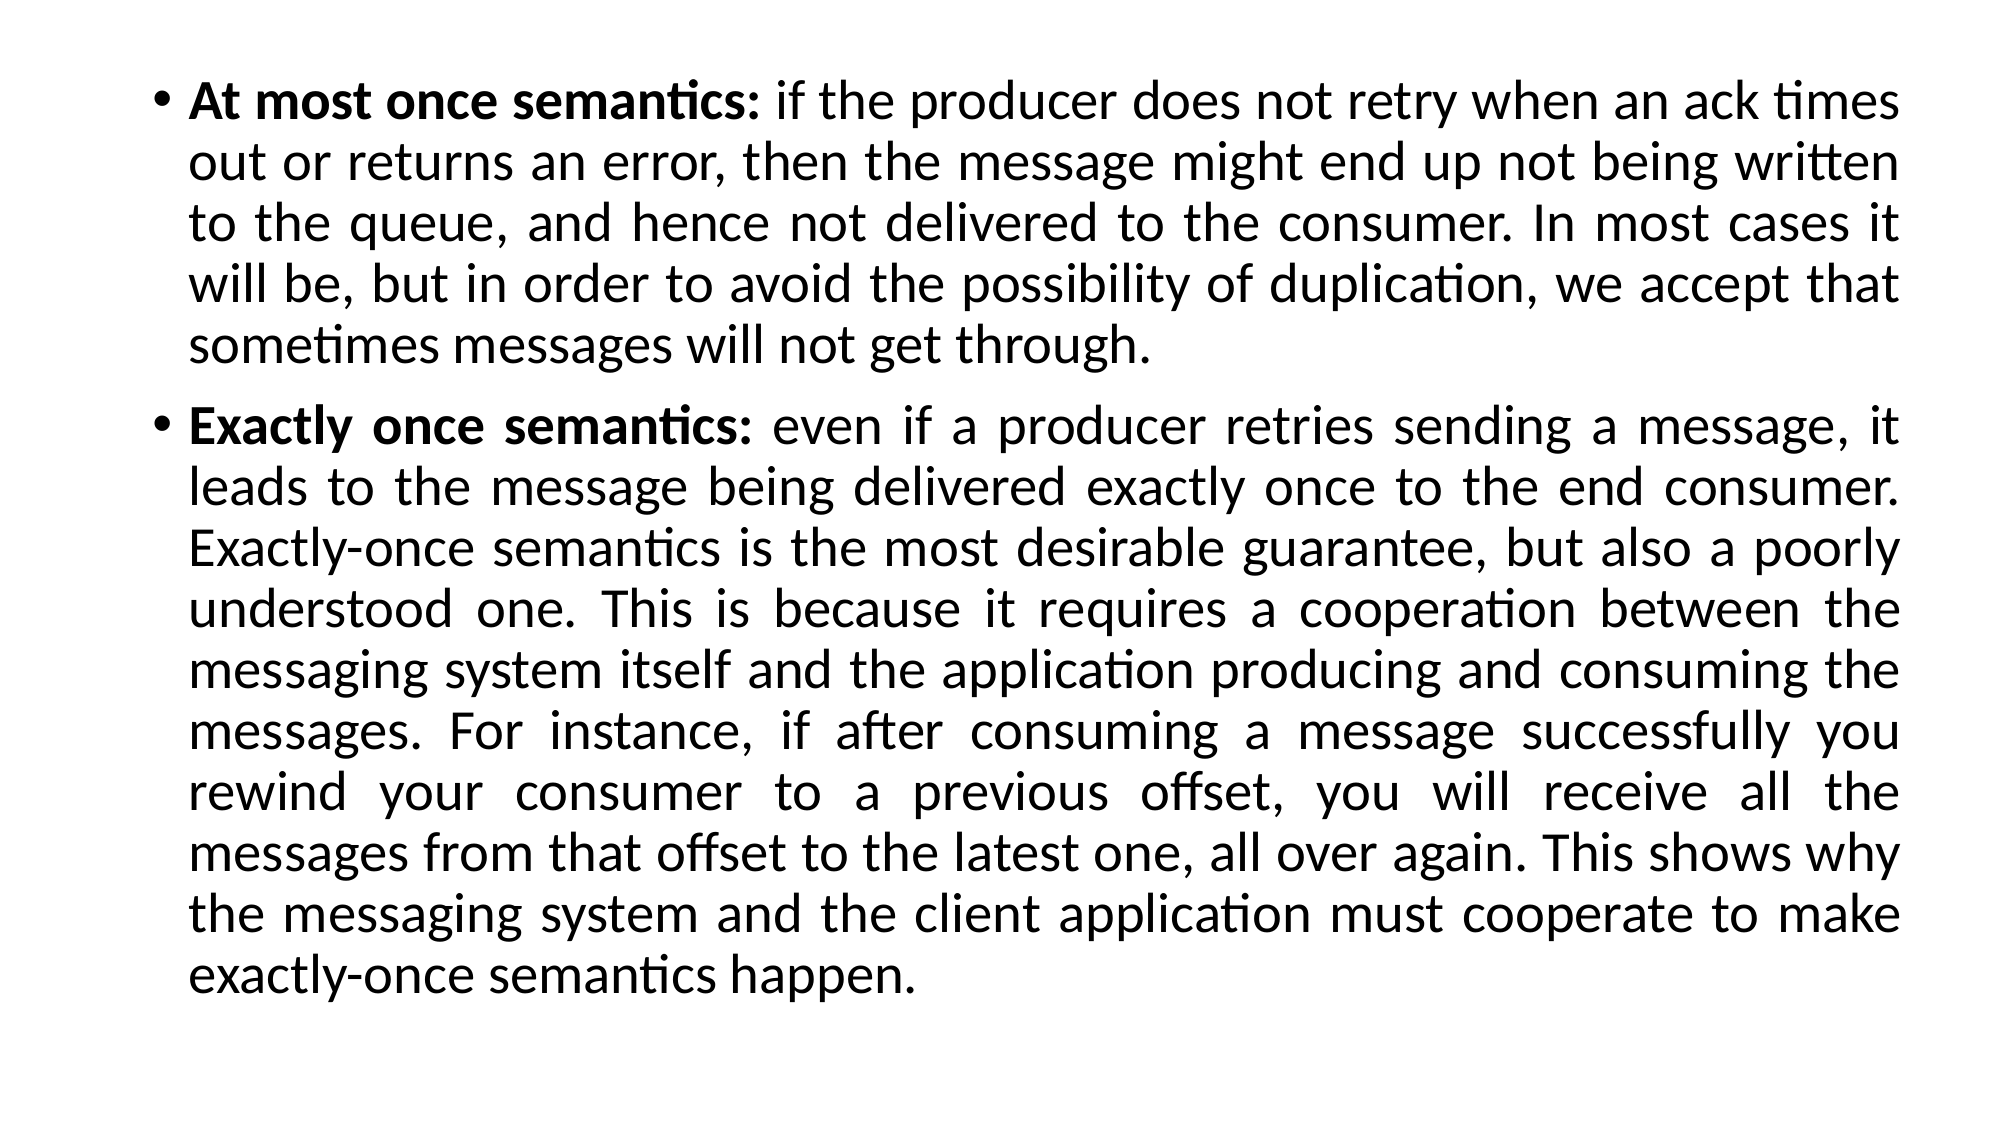

At most once semantics: if the producer does not retry when an ack times out or returns an error, then the message might end up not being written to the queue, and hence not delivered to the consumer. In most cases it will be, but in order to avoid the possibility of duplication, we accept that sometimes messages will not get through.
Exactly once semantics: even if a producer retries sending a message, it leads to the message being delivered exactly once to the end consumer. Exactly-once semantics is the most desirable guarantee, but also a poorly understood one. This is because it requires a cooperation between the messaging system itself and the application producing and consuming the messages. For instance, if after consuming a message successfully you rewind your consumer to a previous offset, you will receive all the messages from that offset to the latest one, all over again. This shows why the messaging system and the client application must cooperate to make exactly-once semantics happen.